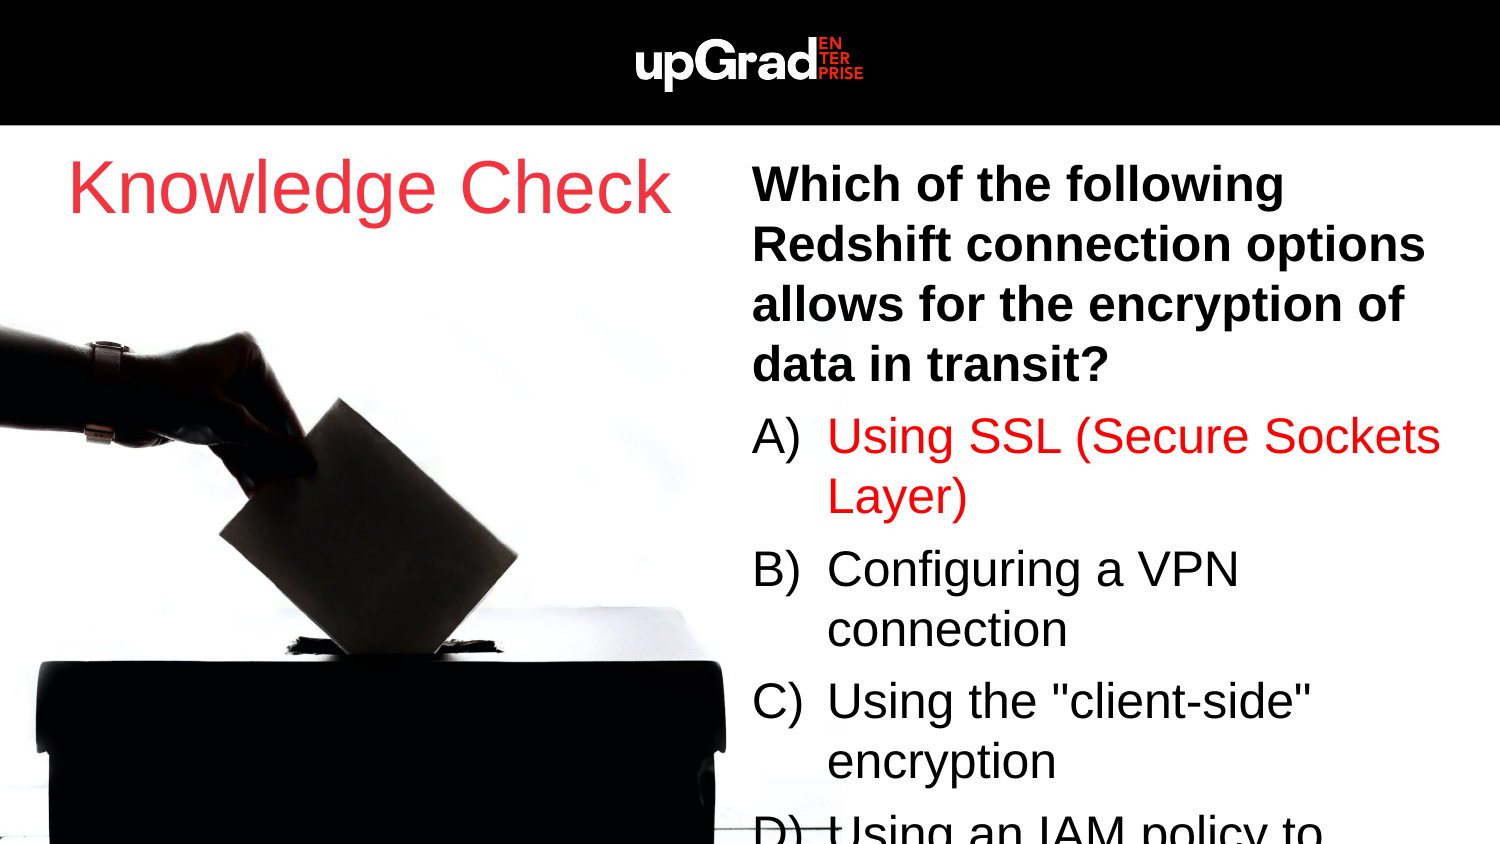

Knowledge Check
Which of the following Redshift connection options allows for the encryption of data in transit?
Using SSL (Secure Sockets Layer)
Configuring a VPN connection
Using the "client-side" encryption
Using an IAM policy to restrict access